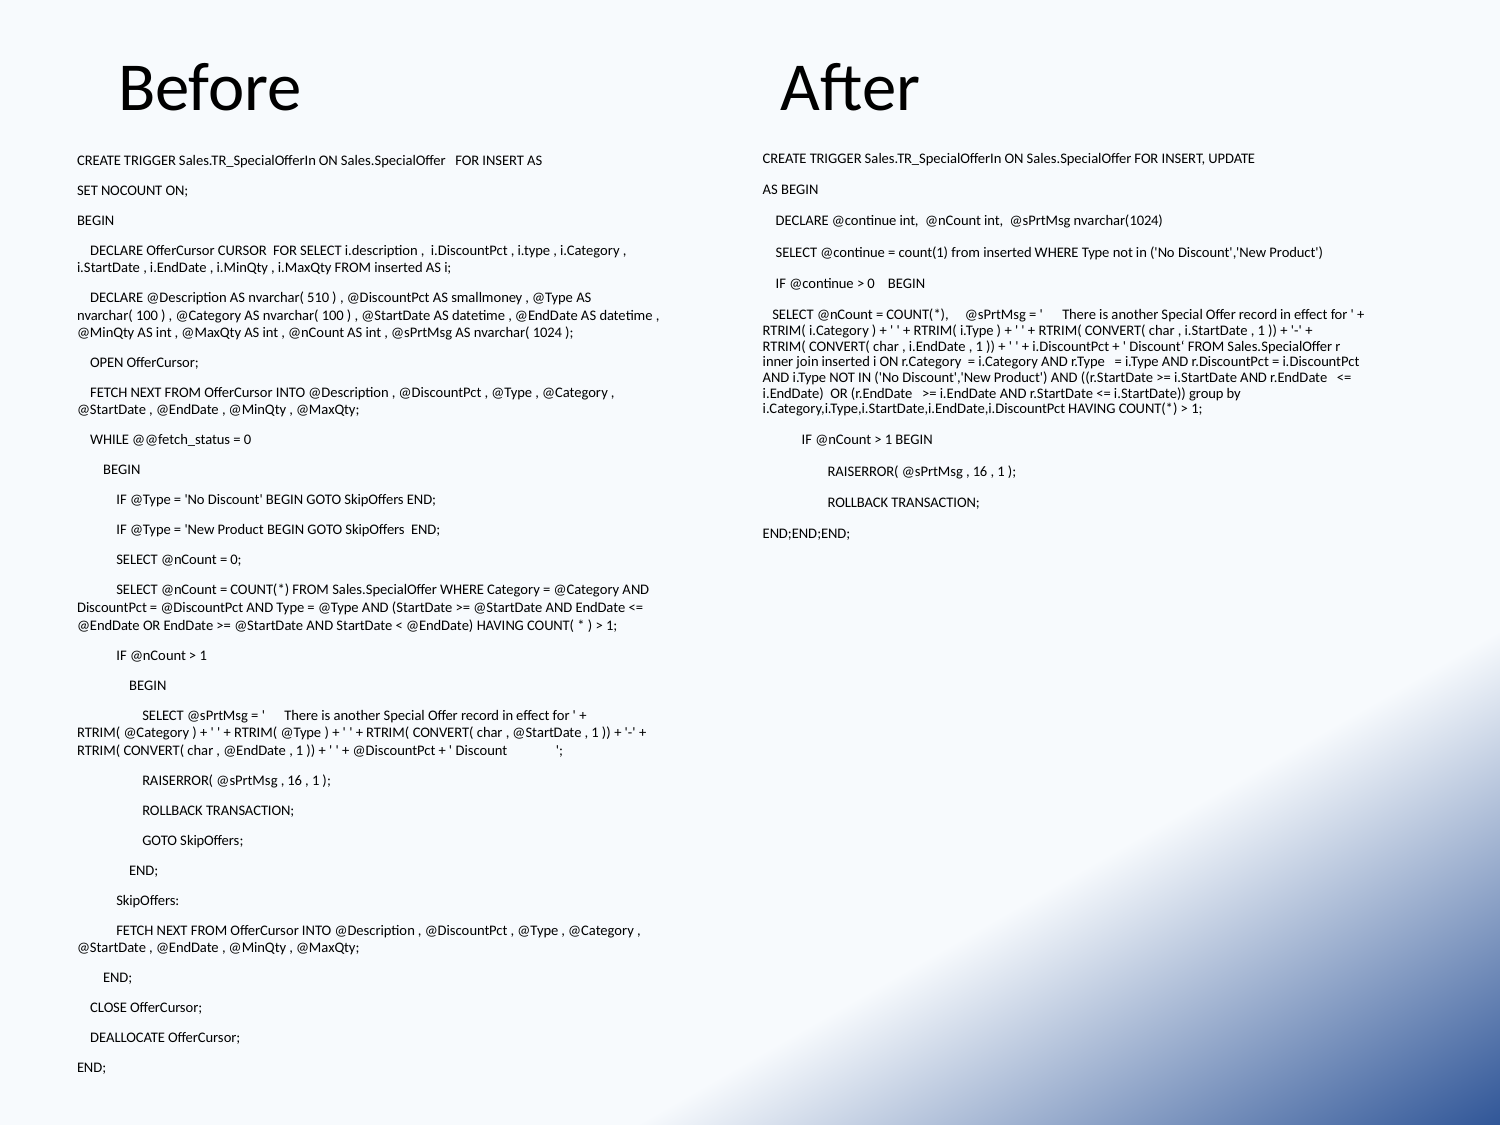

# Before                               After
CREATE TRIGGER Sales.TR_SpecialOfferIn ON Sales.SpecialOffer   FOR INSERT AS
SET NOCOUNT ON;
BEGIN
    DECLARE OfferCursor CURSOR  FOR SELECT i.description ,  i.DiscountPct , i.type , i.Category , i.StartDate , i.EndDate , i.MinQty , i.MaxQty FROM inserted AS i;
    DECLARE @Description AS nvarchar( 510 ) , @DiscountPct AS smallmoney , @Type AS nvarchar( 100 ) , @Category AS nvarchar( 100 ) , @StartDate AS datetime , @EndDate AS datetime , @MinQty AS int , @MaxQty AS int , @nCount AS int , @sPrtMsg AS nvarchar( 1024 );
    OPEN OfferCursor;
    FETCH NEXT FROM OfferCursor INTO @Description , @DiscountPct , @Type , @Category , @StartDate , @EndDate , @MinQty , @MaxQty;
    WHILE @@fetch_status = 0
        BEGIN
            IF @Type = 'No Discount' BEGIN GOTO SkipOffers END;
            IF @Type = 'New Product BEGIN GOTO SkipOffers  END;
            SELECT @nCount = 0;
            SELECT @nCount = COUNT(*) FROM Sales.SpecialOffer WHERE Category = @Category AND DiscountPct = @DiscountPct AND Type = @Type AND (StartDate >= @StartDate AND EndDate <= @EndDate OR EndDate >= @StartDate AND StartDate < @EndDate) HAVING COUNT( * ) > 1;
            IF @nCount > 1
                BEGIN
                    SELECT @sPrtMsg = '      There is another Special Offer record in effect for ' + RTRIM( @Category ) + ' ' + RTRIM( @Type ) + ' ' + RTRIM( CONVERT( char , @StartDate , 1 )) + '-' + RTRIM( CONVERT( char , @EndDate , 1 )) + ' ' + @DiscountPct + ' Discount               ';
                    RAISERROR( @sPrtMsg , 16 , 1 );
                    ROLLBACK TRANSACTION;
                    GOTO SkipOffers;
                END;
            SkipOffers:
            FETCH NEXT FROM OfferCursor INTO @Description , @DiscountPct , @Type , @Category , @StartDate , @EndDate , @MinQty , @MaxQty;
        END;
    CLOSE OfferCursor;
    DEALLOCATE OfferCursor;
END;

CREATE TRIGGER Sales.TR_SpecialOfferIn ON Sales.SpecialOffer FOR INSERT, UPDATE
AS BEGIN
    DECLARE @continue int,  @nCount int,  @sPrtMsg nvarchar(1024)
    SELECT @continue = count(1) from inserted WHERE Type not in ('No Discount','New Product')
    IF @continue > 0    BEGIN
   SELECT @nCount = COUNT(*),     @sPrtMsg = '      There is another Special Offer record in effect for ' + RTRIM( i.Category ) + ' ' + RTRIM( i.Type ) + ' ' + RTRIM( CONVERT( char , i.StartDate , 1 )) + '-' + RTRIM( CONVERT( char , i.EndDate , 1 )) + ' ' + i.DiscountPct + ' Discount‘ FROM Sales.SpecialOffer r inner join inserted i ON r.Category  = i.Category AND r.Type   = i.Type AND r.DiscountPct = i.DiscountPct AND i.Type NOT IN ('No Discount','New Product') AND ((r.StartDate >= i.StartDate AND r.EndDate   <= i.EndDate)  OR (r.EndDate   >= i.EndDate AND r.StartDate <= i.StartDate)) group by i.Category,i.Type,i.StartDate,i.EndDate,i.DiscountPct HAVING COUNT(*) > 1;
            IF @nCount > 1 BEGIN
                    RAISERROR( @sPrtMsg , 16 , 1 );
                    ROLLBACK TRANSACTION;
END;END;END;